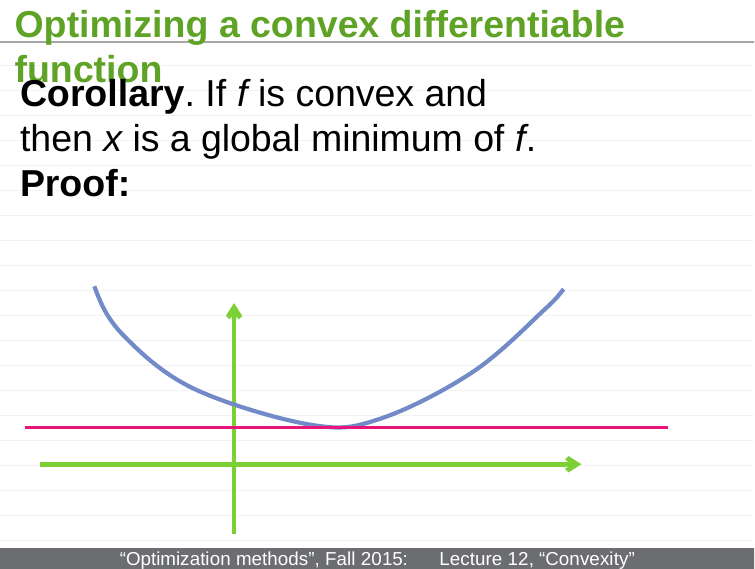

# Optimizing a convex differentiable function
Corollary. If f is convex and
then x is a global minimum of f.
Proof: